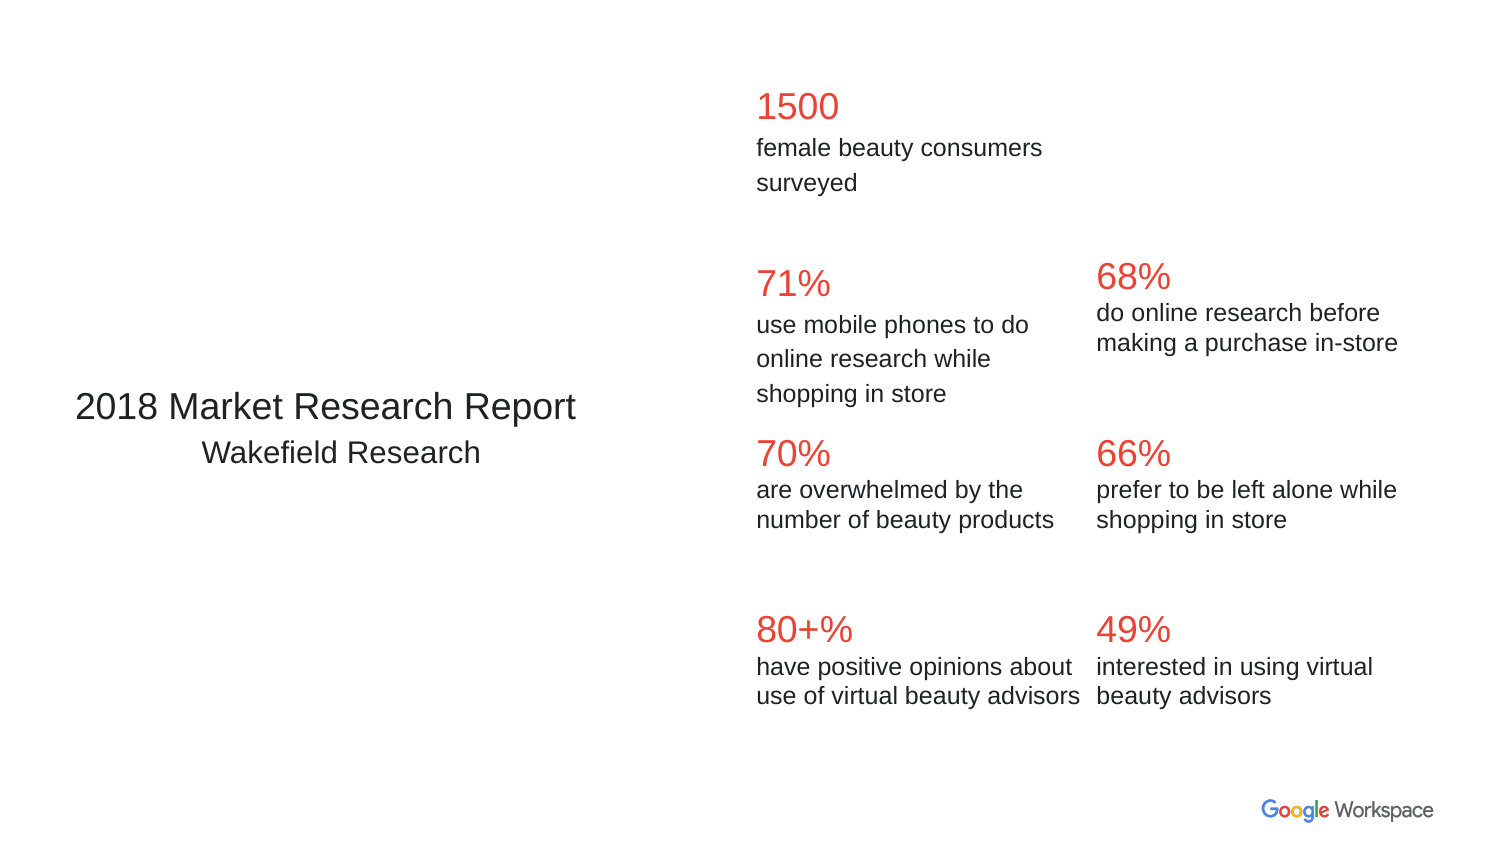

1500
female beauty consumers surveyed

# 2018 Market Research Report
Wakefield Research
71%
use mobile phones to do online research while shopping in store
68%
do online research before making a purchase in-store
66%
prefer to be left alone while shopping in store
70%
are overwhelmed by the number of beauty products
49%
interested in using virtual beauty advisors
80+%
have positive opinions about use of virtual beauty advisors